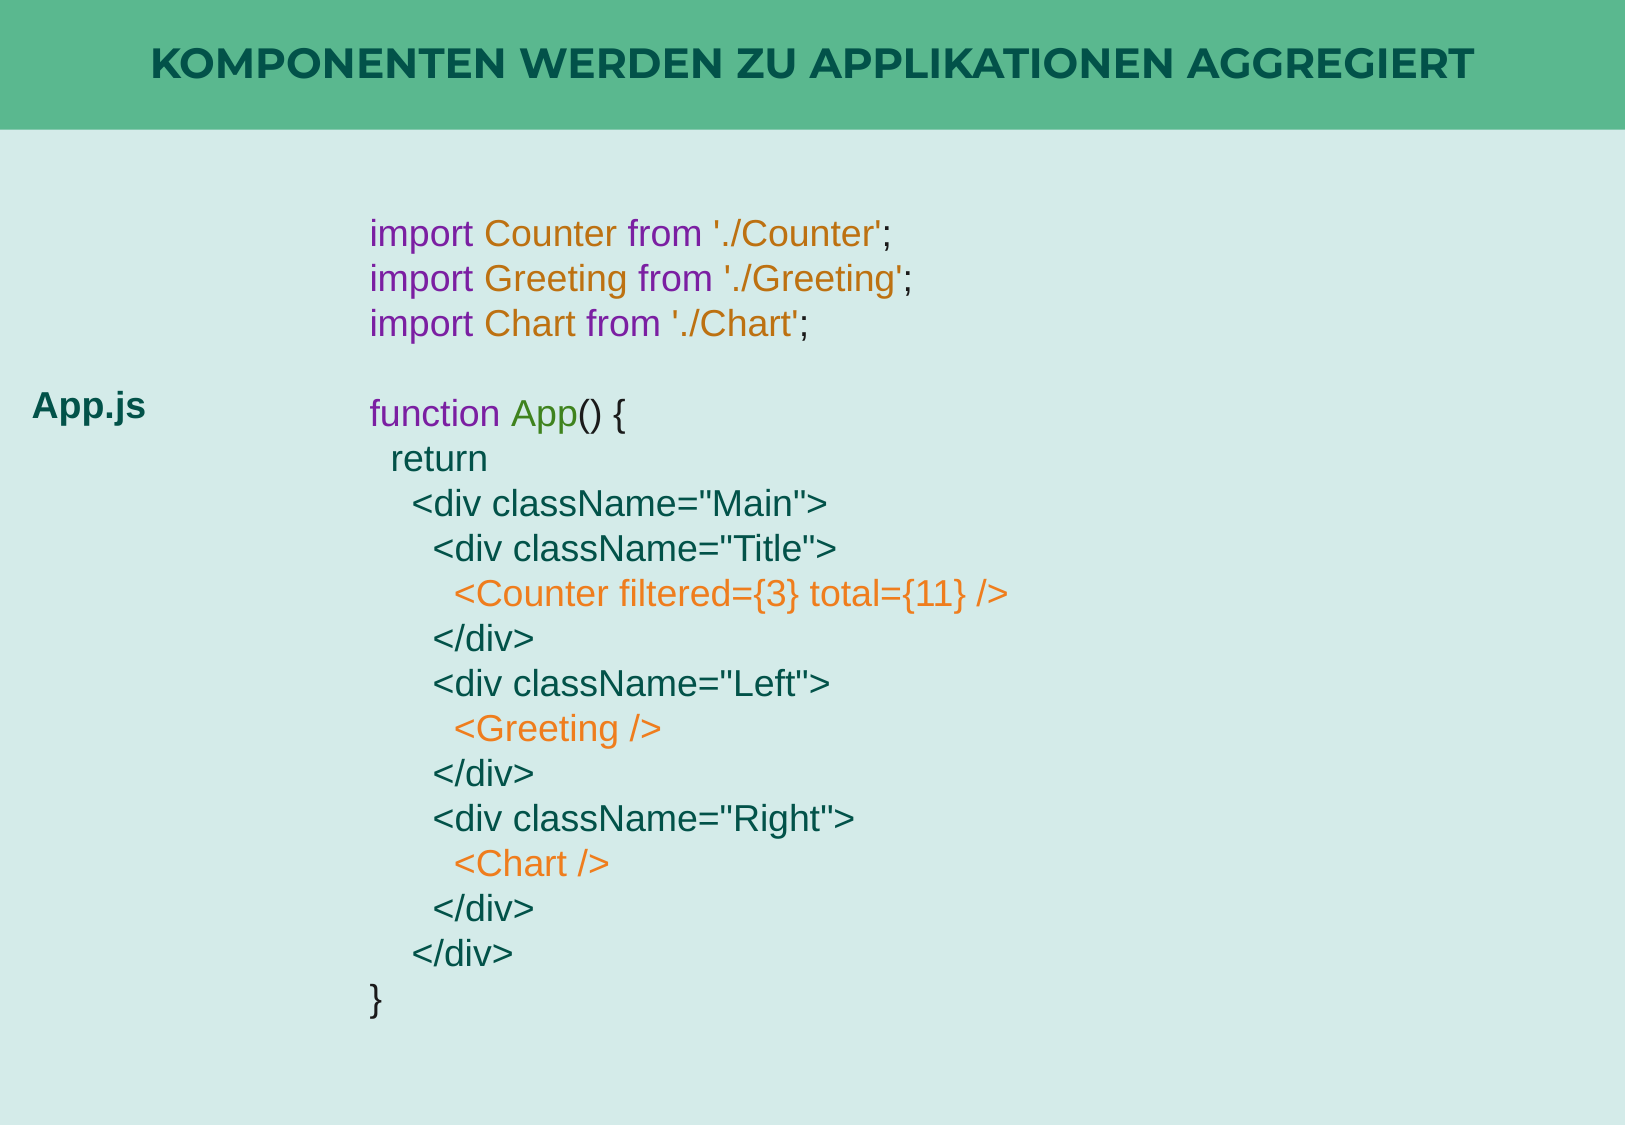

# Komponenten werden zu Applikationen aggregiert
import Counter from './Counter';
import Greeting from './Greeting';
import Chart from './Chart';
function App() {
  return
    <div className="Main">
      <div className="Title">
        <Counter filtered={3} total={11} />
      </div>
      <div className="Left">
        <Greeting />
      </div>
      <div className="Right">
        <Chart />
      </div>
    </div>
}
App.js